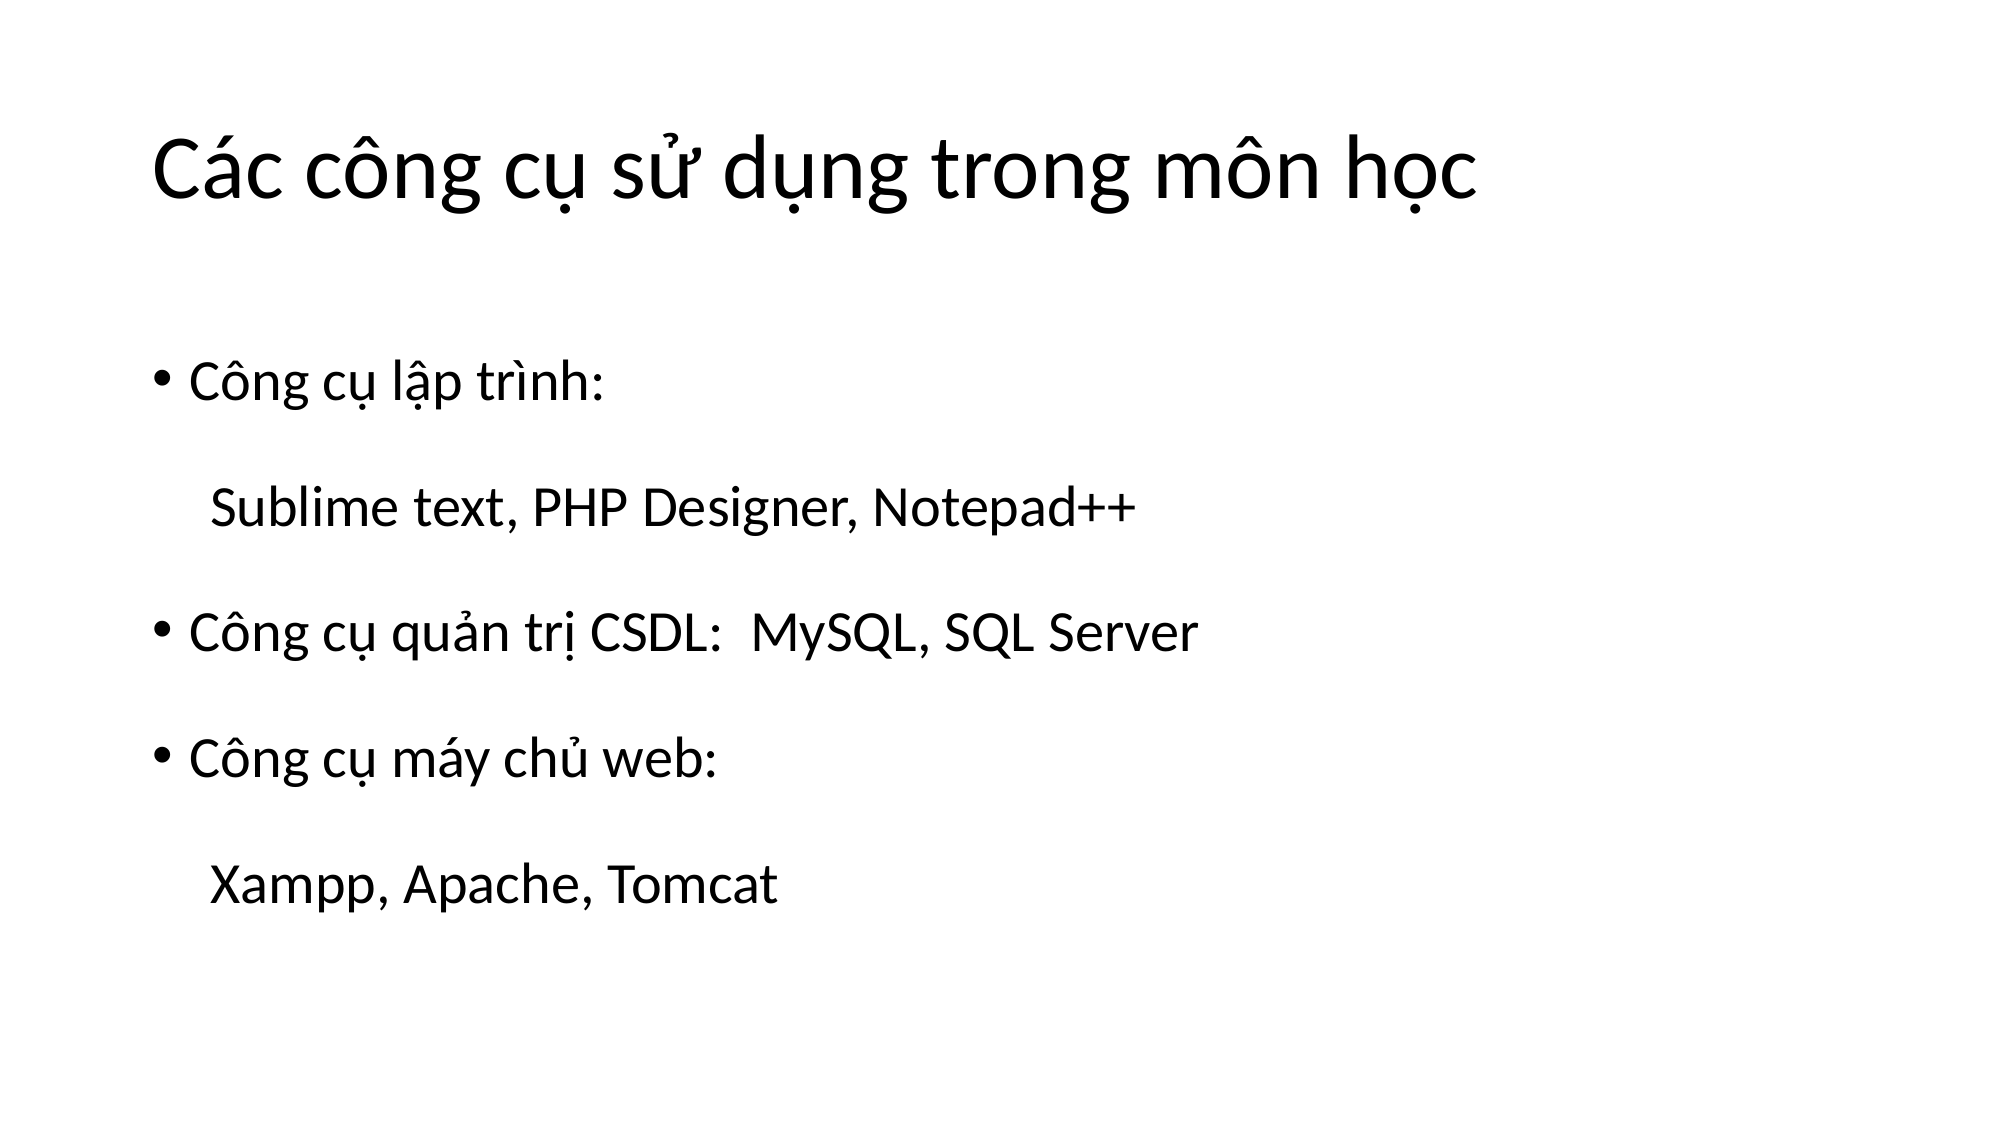

# Các công cụ sử dụng trong môn học
Công cụ lập trình:
   Sublime text, PHP Designer, Notepad++
Công cụ quản trị CSDL:  MySQL, SQL Server
Công cụ máy chủ web:
   Xampp, Apache, Tomcat